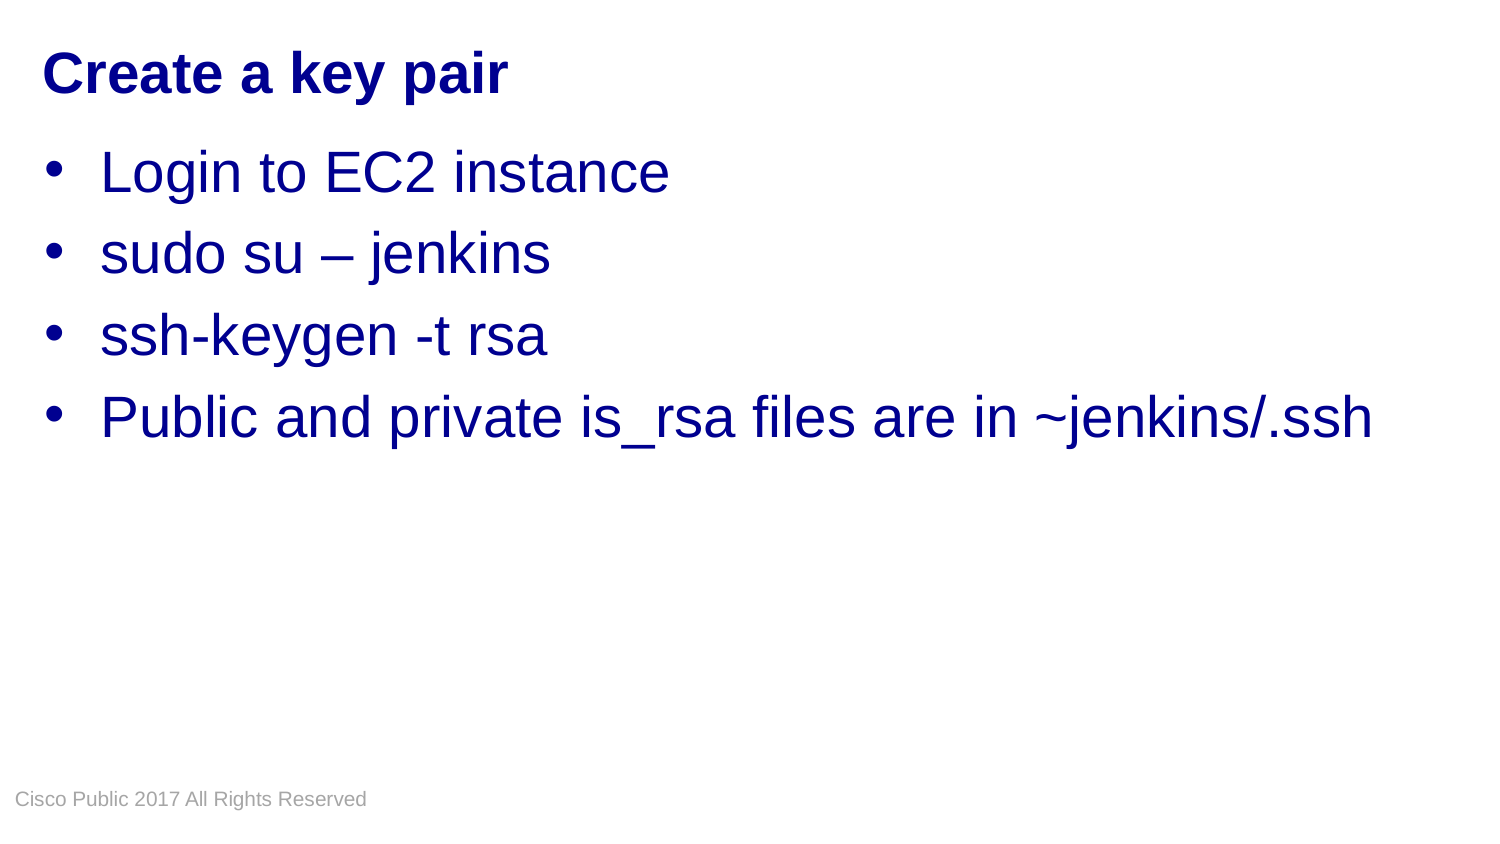

# Create a key pair
Login to EC2 instance
sudo su – jenkins
ssh-keygen -t rsa
Public and private is_rsa files are in ~jenkins/.ssh